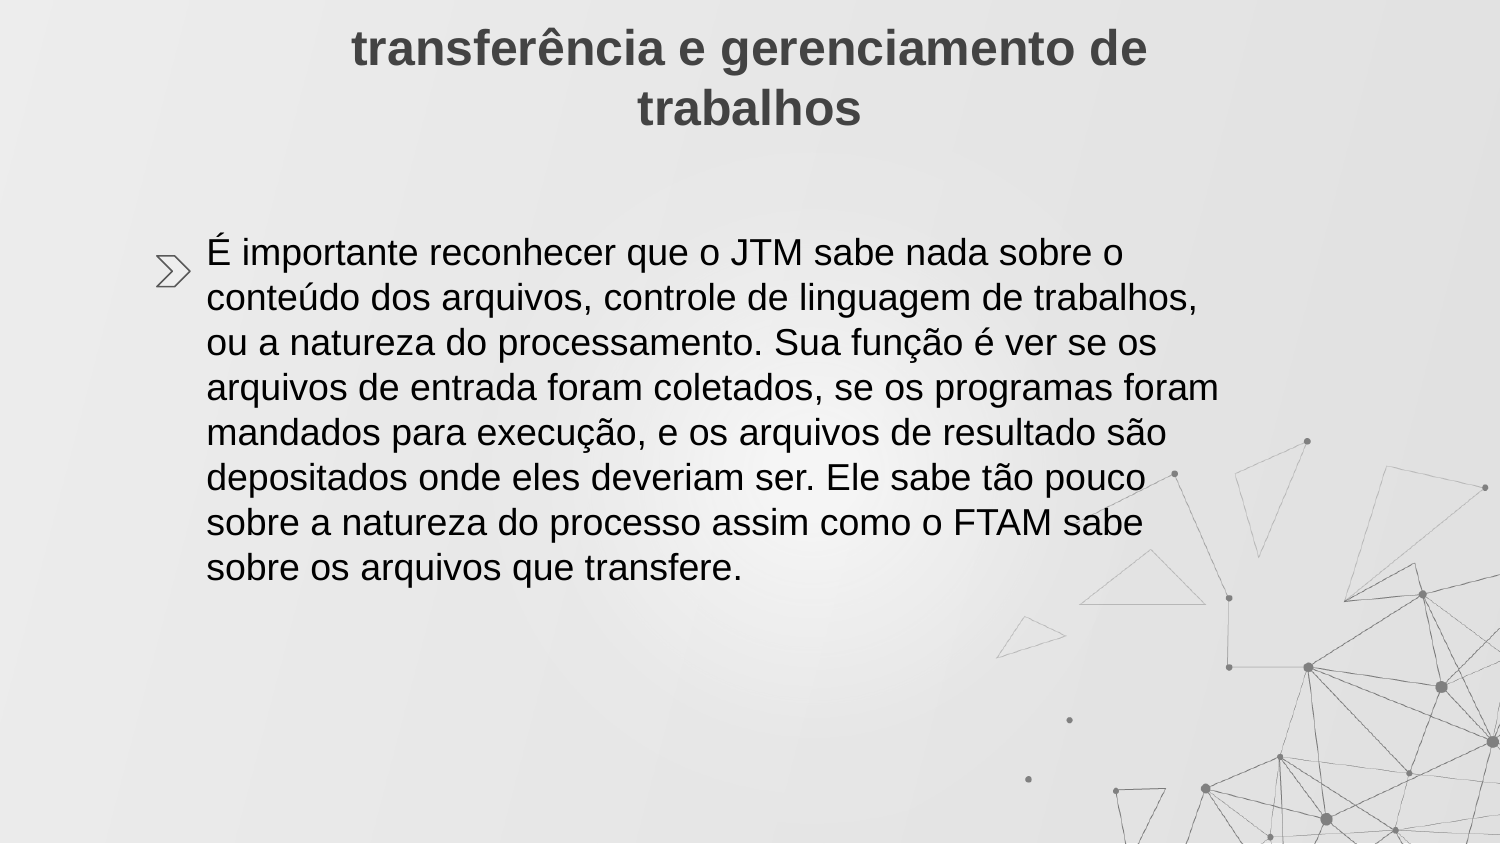

# transferência e gerenciamento de trabalhos

É importante reconhecer que o JTM sabe nada sobre o conteúdo dos arquivos, controle de linguagem de trabalhos, ou a natureza do processamento. Sua função é ver se os arquivos de entrada foram coletados, se os programas foram mandados para execução, e os arquivos de resultado são depositados onde eles deveriam ser. Ele sabe tão pouco sobre a natureza do processo assim como o FTAM sabe sobre os arquivos que transfere.